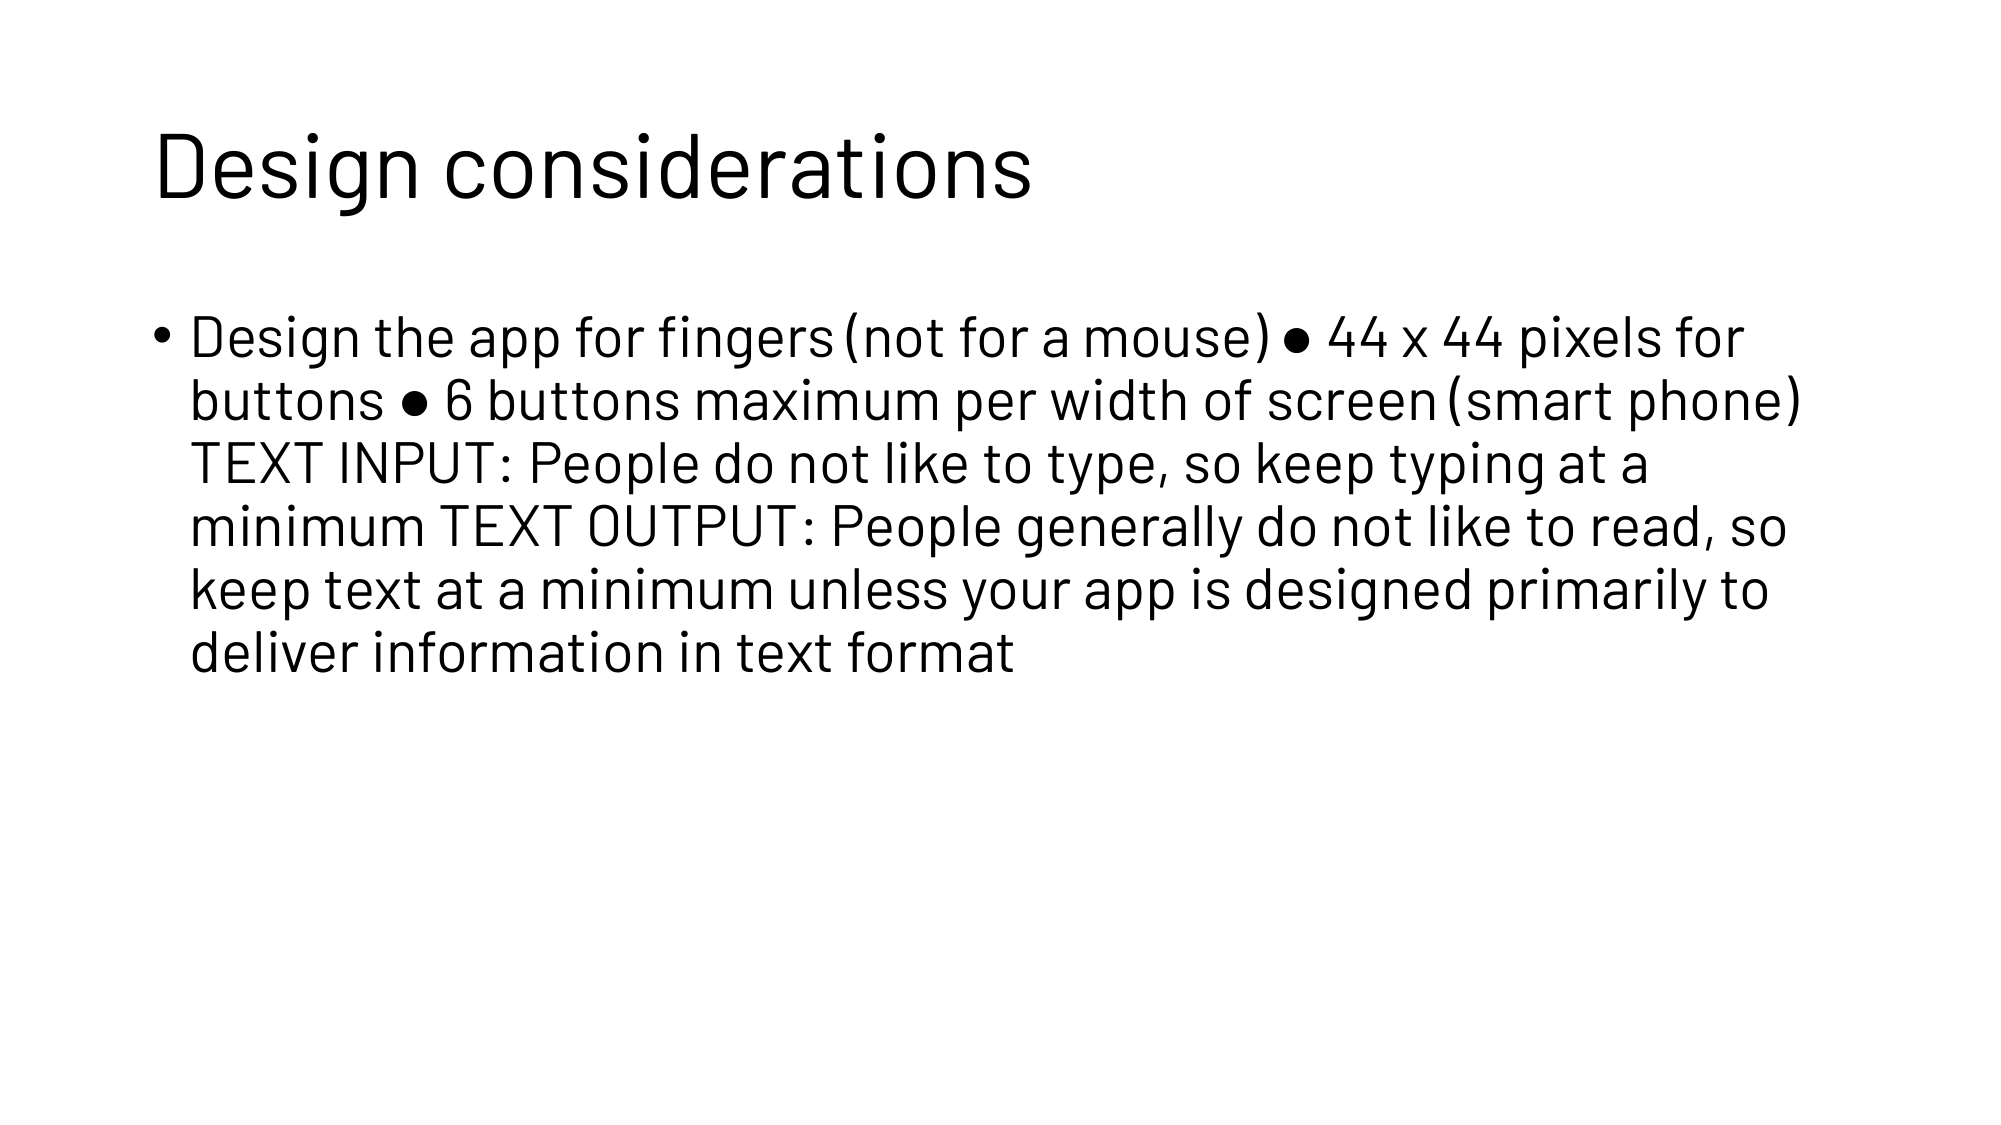

# Design considerations
Design the app for fingers (not for a mouse) ● 44 x 44 pixels for buttons ● 6 buttons maximum per width of screen (smart phone) TEXT INPUT: People do not like to type, so keep typing at a minimum TEXT OUTPUT: People generally do not like to read, so keep text at a minimum unless your app is designed primarily to deliver information in text format